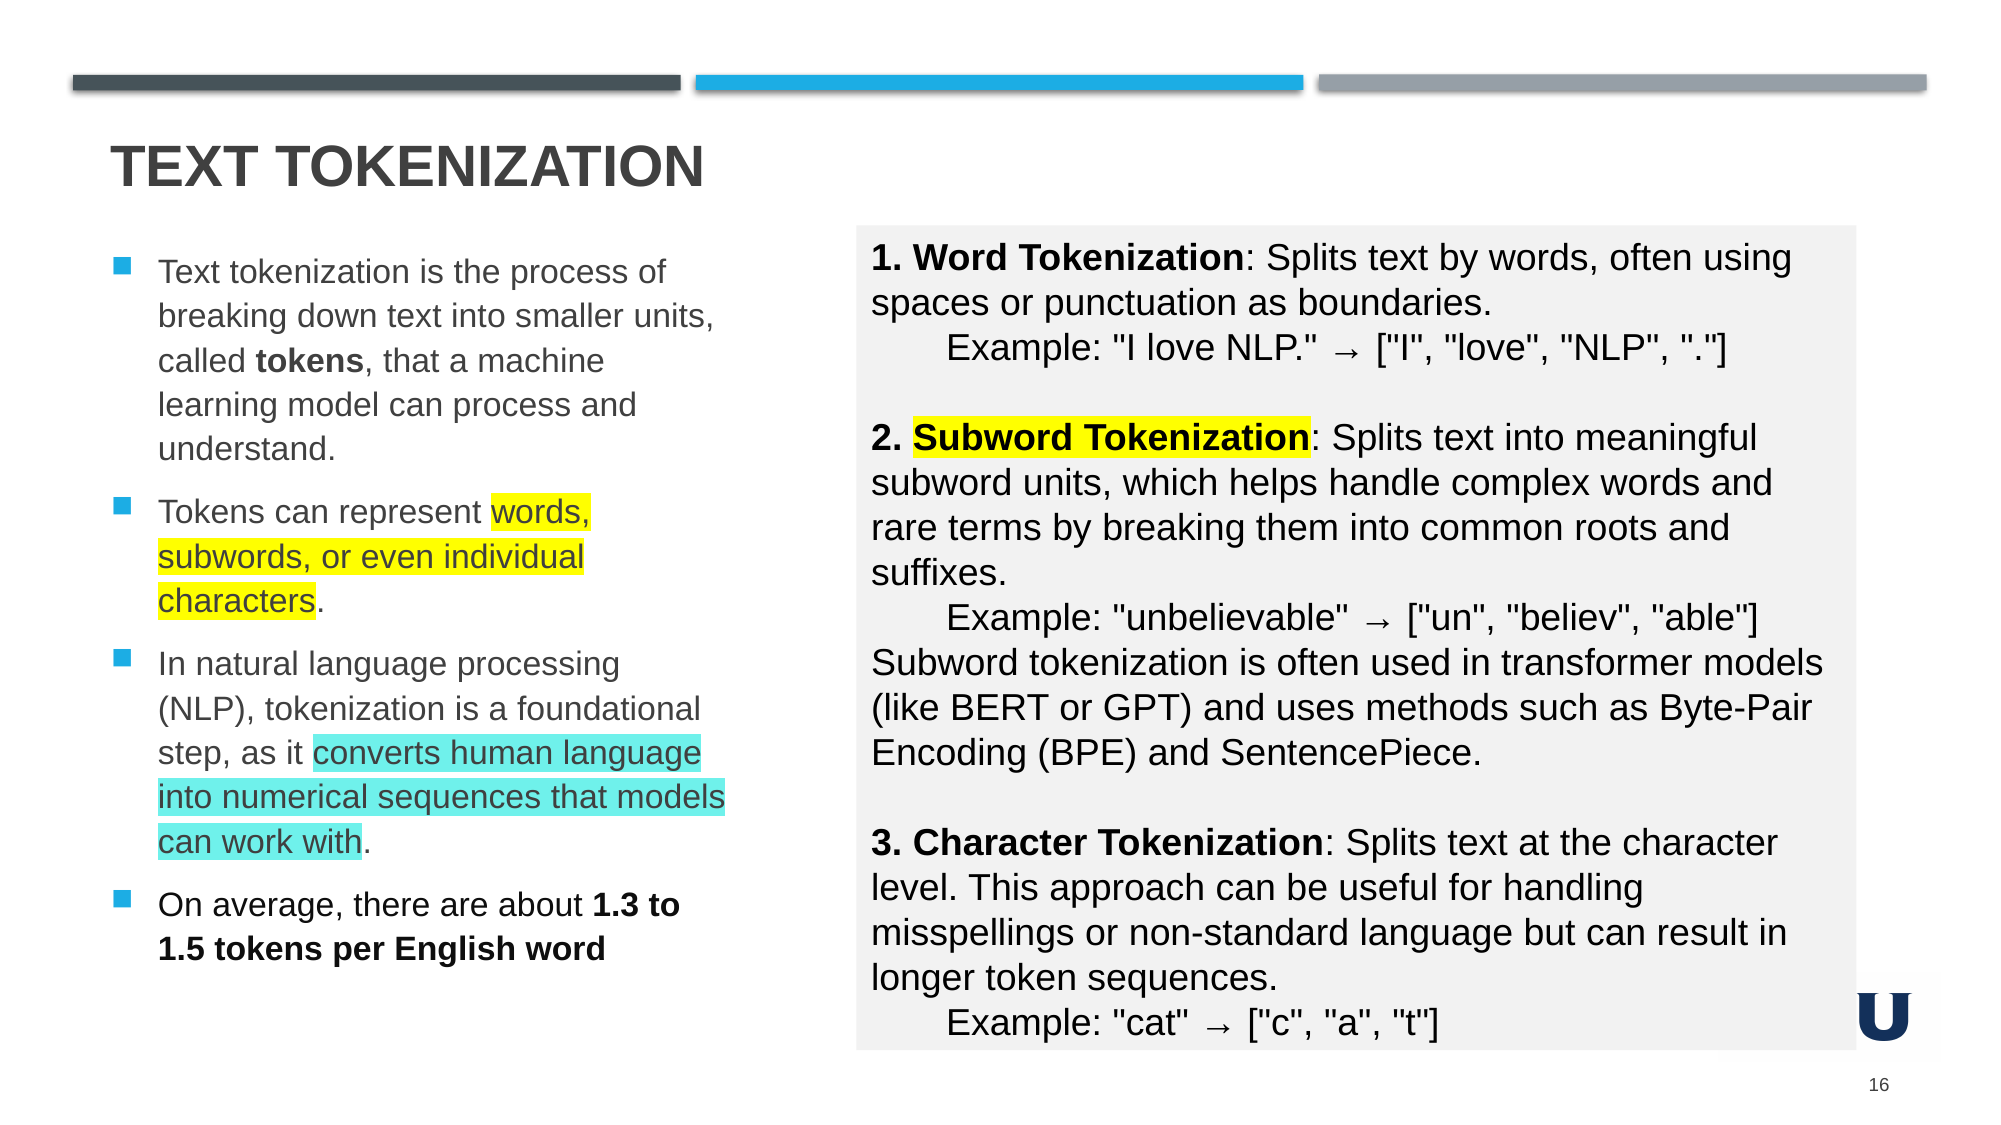

# Text Tokenization
 Word Tokenization: Splits text by words, often using spaces or punctuation as boundaries.
Example: "I love NLP." → ["I", "love", "NLP", "."]

 Subword Tokenization: Splits text into meaningful subword units, which helps handle complex words and rare terms by breaking them into common roots and suffixes.
Example: "unbelievable" → ["un", "believ", "able"]
Subword tokenization is often used in transformer models (like BERT or GPT) and uses methods such as Byte-Pair Encoding (BPE) and SentencePiece.

3. Character Tokenization: Splits text at the character level. This approach can be useful for handling misspellings or non-standard language but can result in longer token sequences.
Example: "cat" → ["c", "a", "t"]
Text tokenization is the process of breaking down text into smaller units, called tokens, that a machine learning model can process and understand.
Tokens can represent words, subwords, or even individual characters.
In natural language processing (NLP), tokenization is a foundational step, as it converts human language into numerical sequences that models can work with.
On average, there are about 1.3 to 1.5 tokens per English word
16